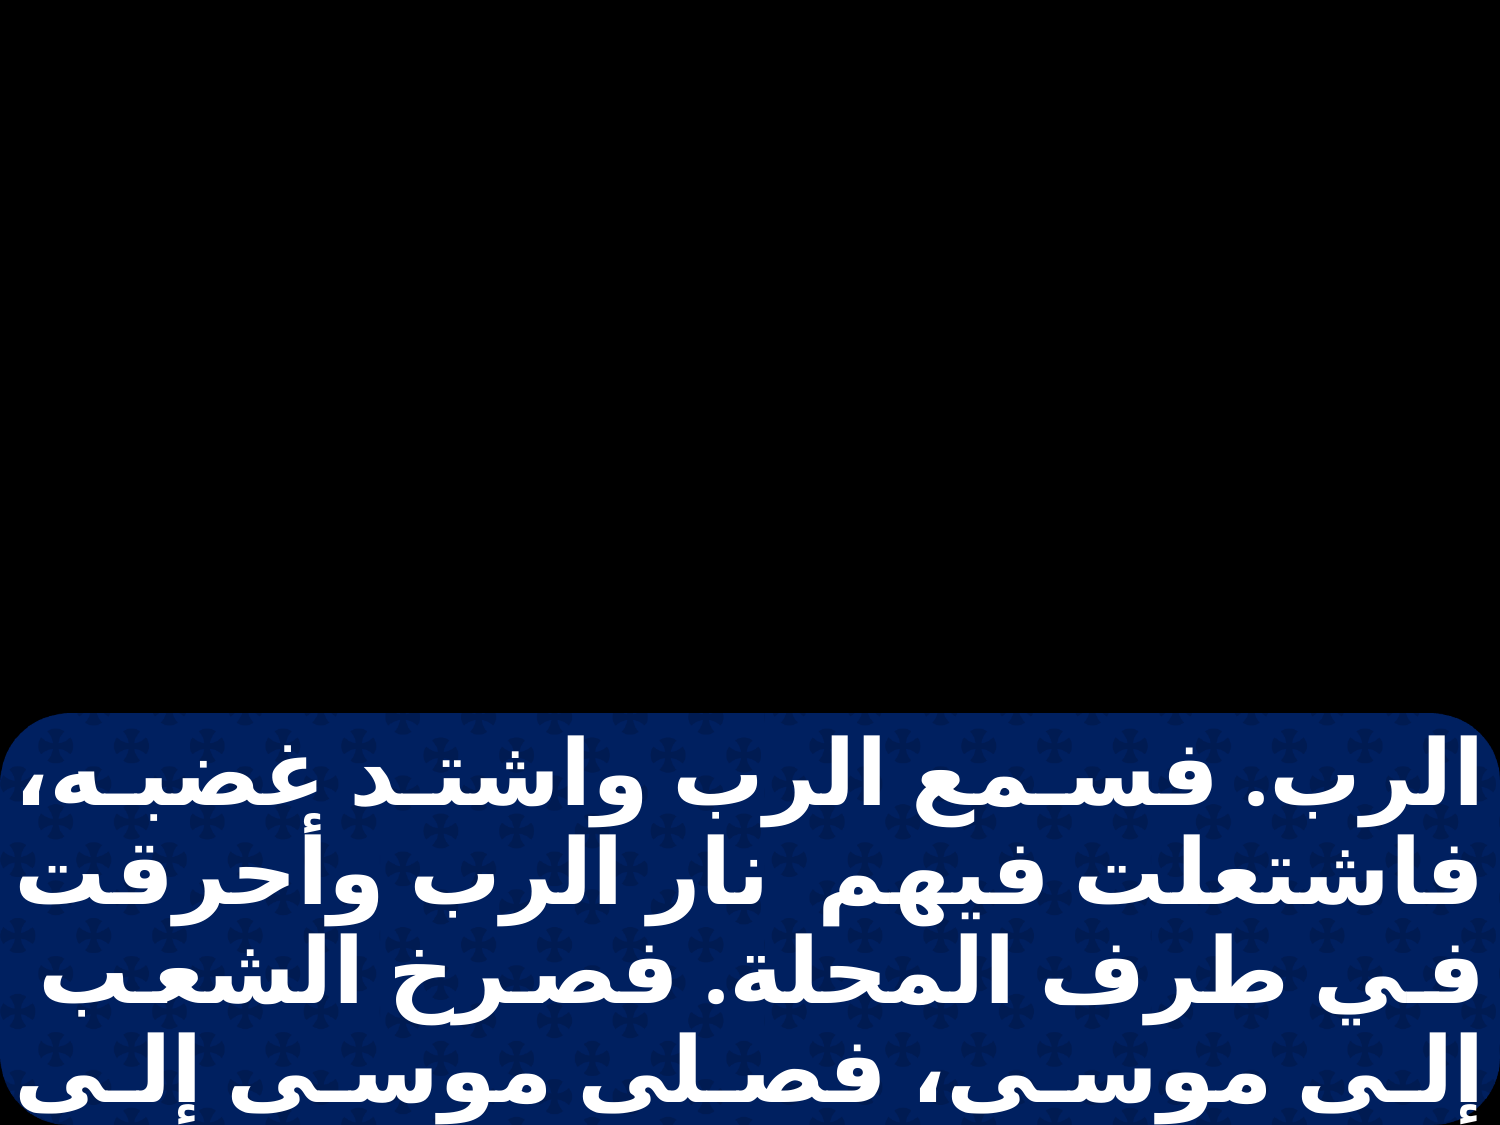

الرب. فسمع الرب واشتد غضبه، فاشتعلت فيهم  نار الرب وأحرقت في طرف المحلة. فصرخ الشعب  إلى موسى، فصلى موسى إلى الرب، فخمدت النار.  فسمي ذلك الموضع مشعلا، لأن نار الرب